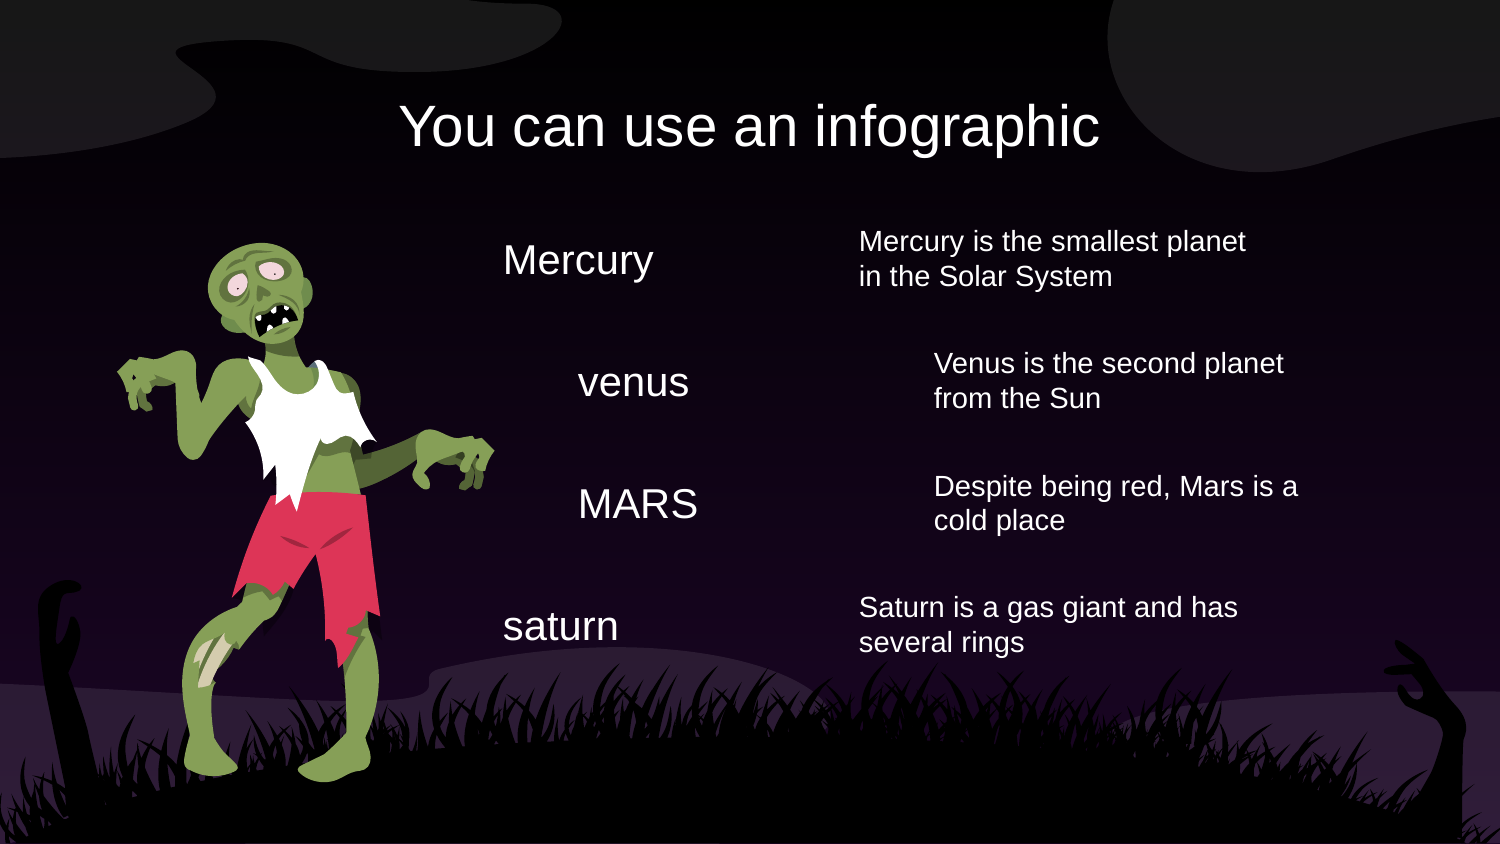

# You can use an infographic
Mercury
Mercury is the smallest planet in the Solar System

venus
Venus is the second planet from the Sun
MARS
Despite being red, Mars is a cold place
saturn
Saturn is a gas giant and has several rings